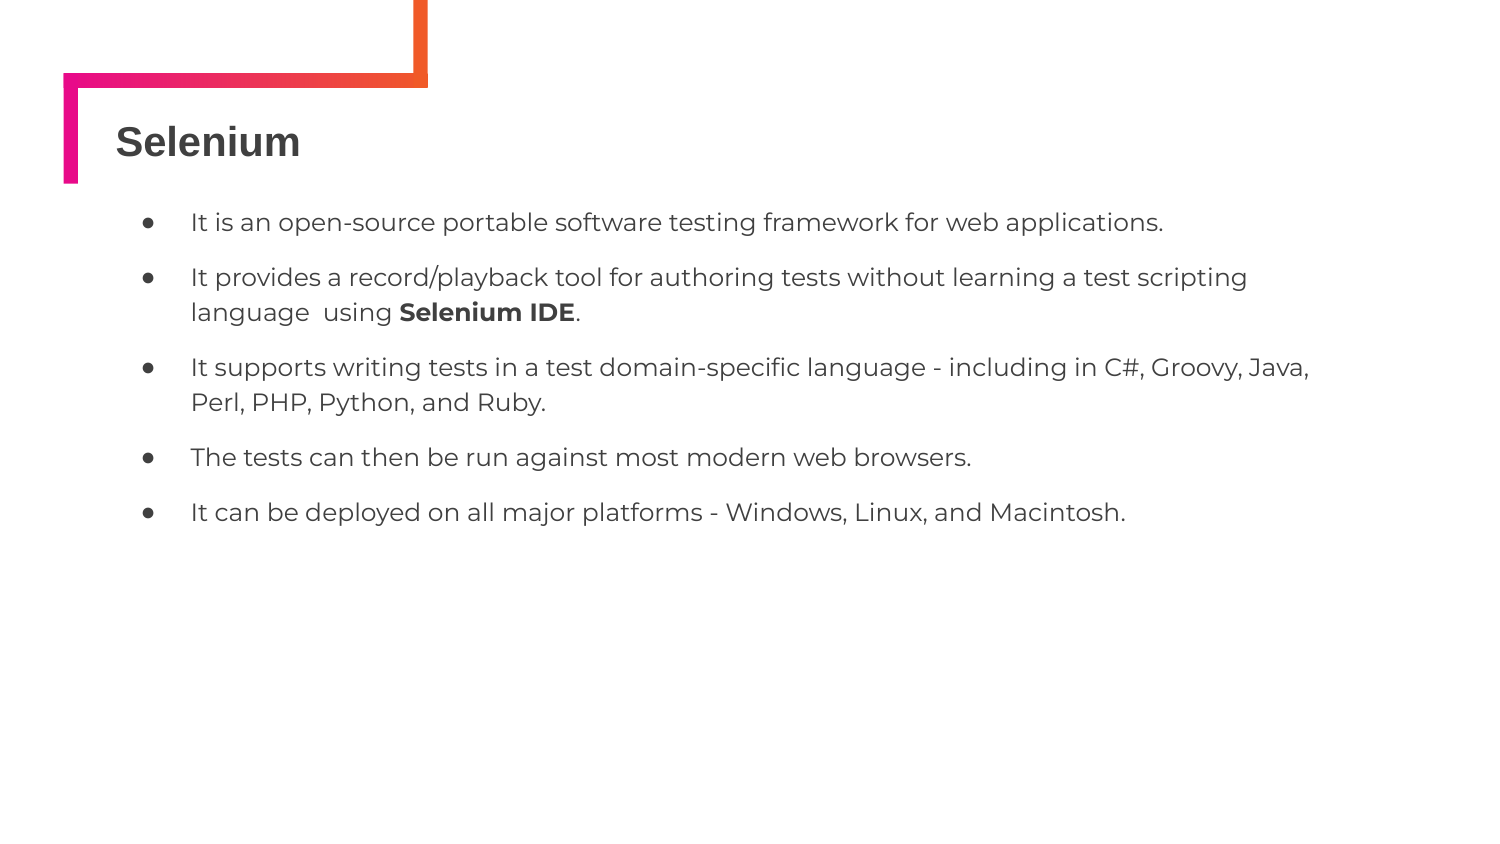

# Selenium
It is an open-source portable software testing framework for web applications.
It provides a record/playback tool for authoring tests without learning a test scripting language  using Selenium IDE.
It supports writing tests in a test domain-specific language - including in C#, Groovy, Java, Perl, PHP, Python, and Ruby.
The tests can then be run against most modern web browsers.
It can be deployed on all major platforms - Windows, Linux, and Macintosh.